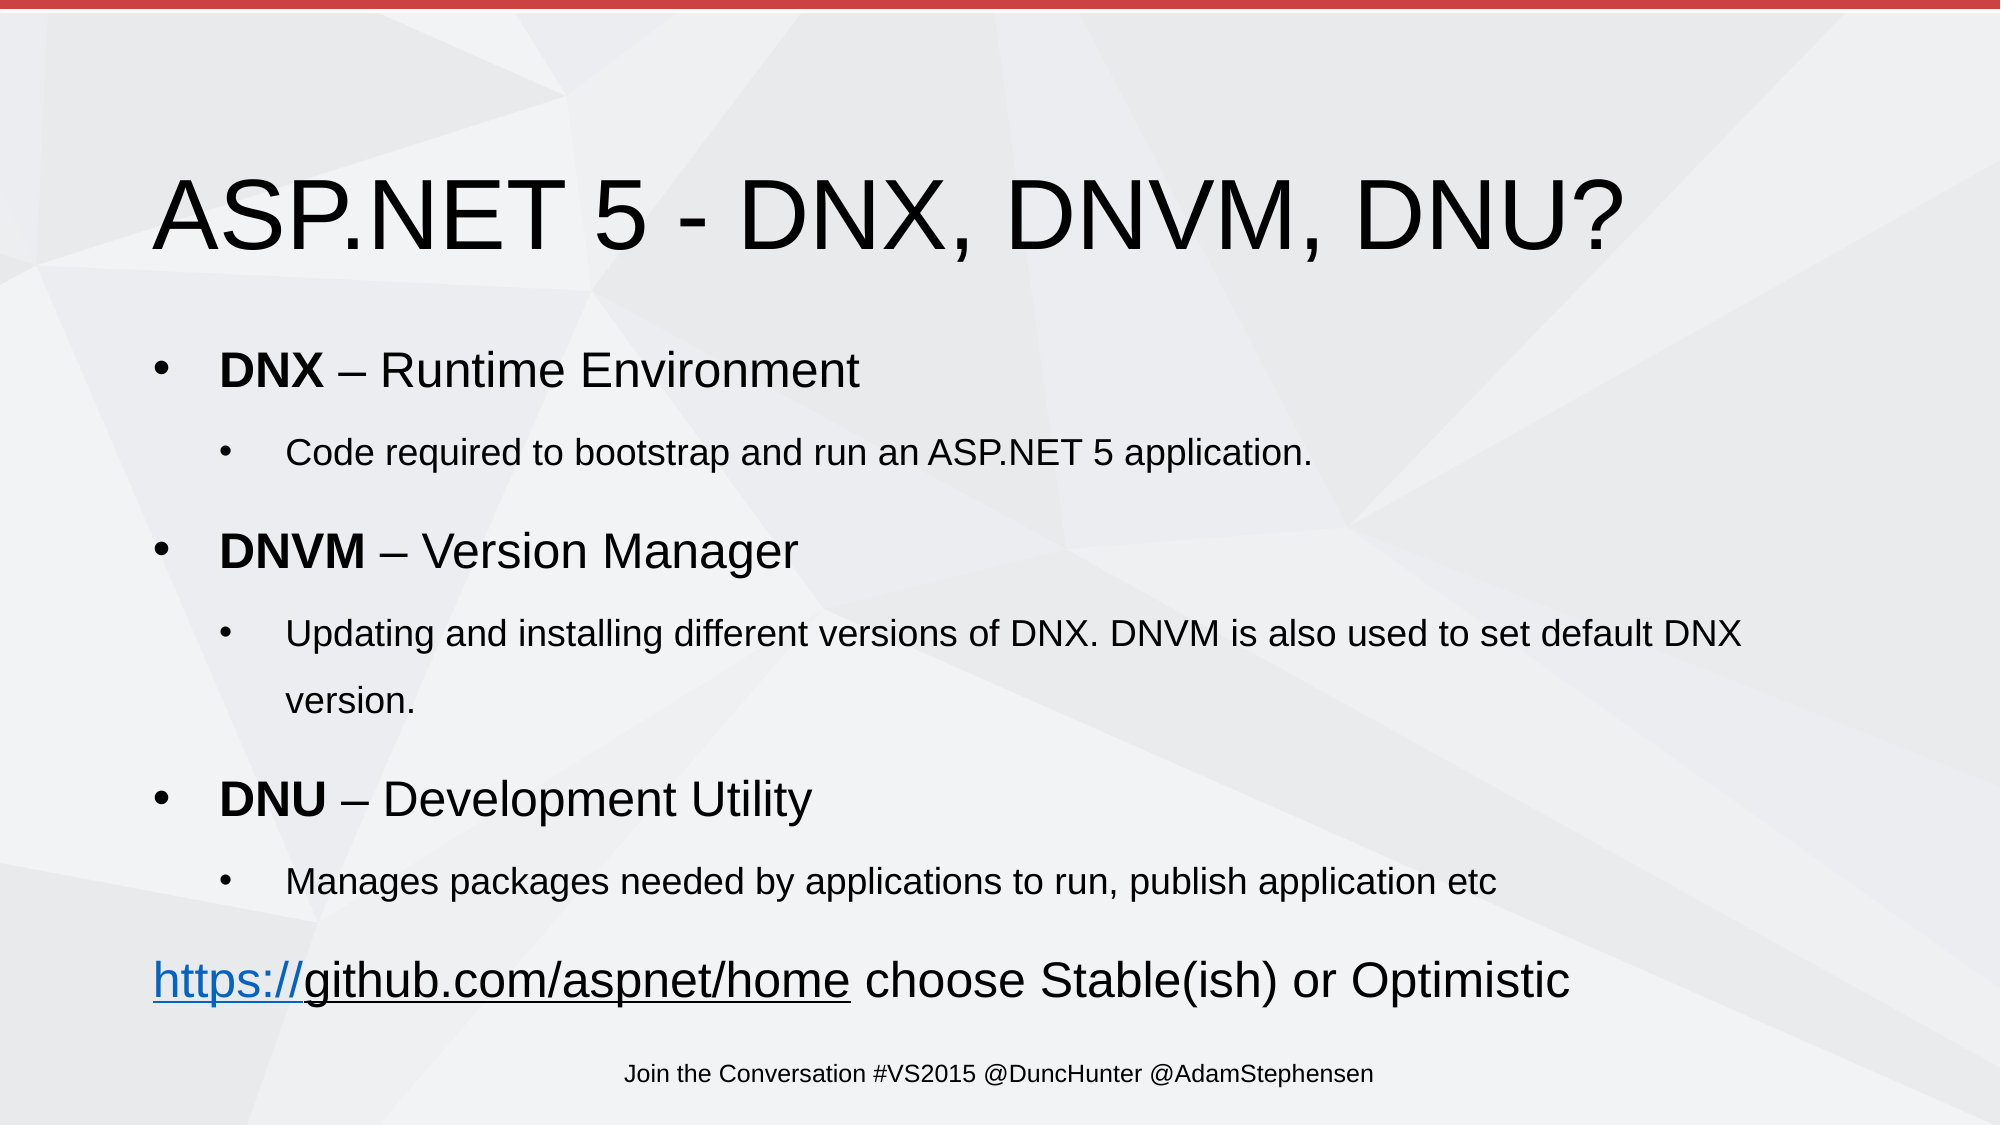

# ASP.NET 5 - DNX, DNVM, DNU?
DNX – Runtime Environment
Code required to bootstrap and run an ASP.NET 5 application.
DNVM – Version Manager
Updating and installing different versions of DNX. DNVM is also used to set default DNX version.
DNU – Development Utility
Manages packages needed by applications to run, publish application etc
https://github.com/aspnet/home choose Stable(ish) or Optimistic
Join the Conversation #VS2015 @DuncHunter @AdamStephensen